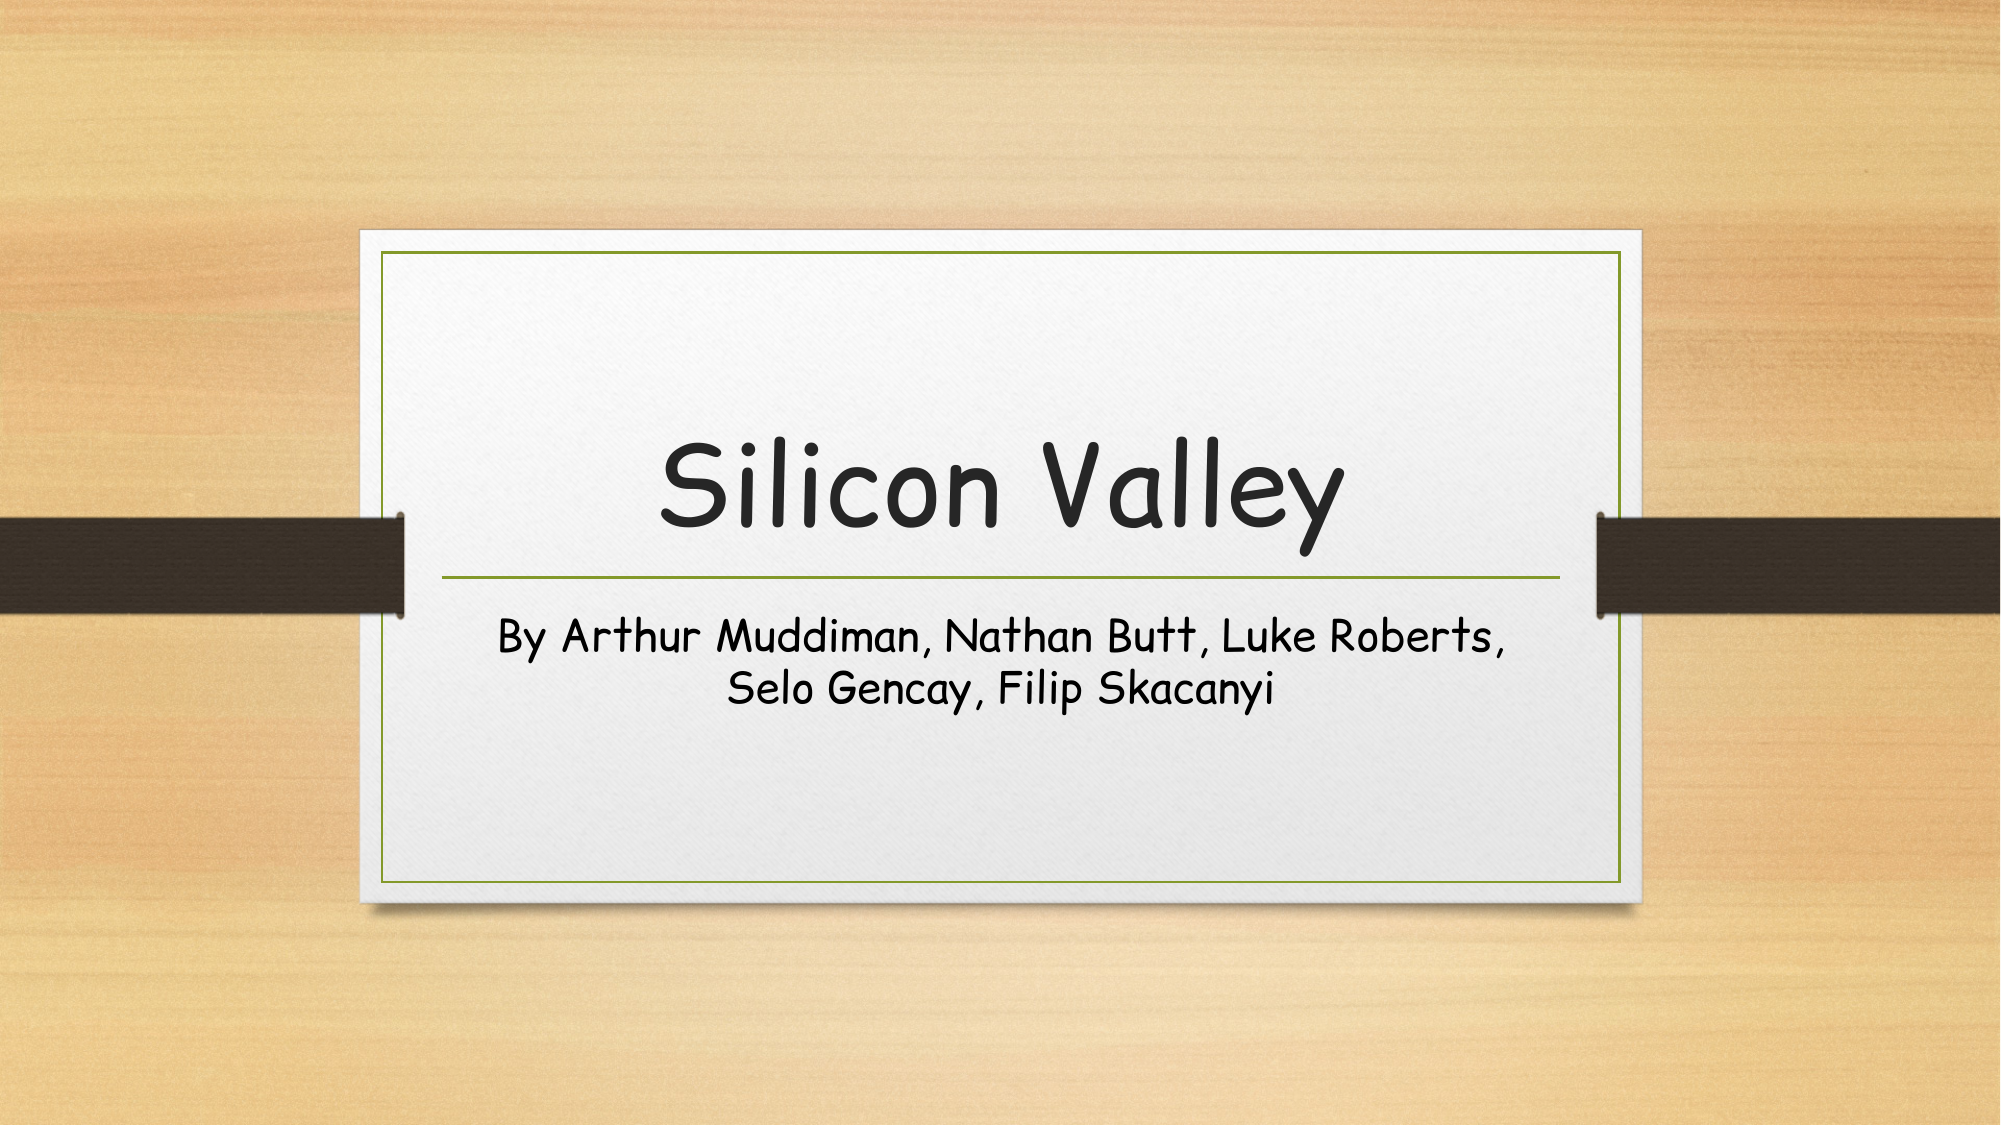

# Silicon Valley
By Arthur Muddiman, Nathan Butt, Luke Roberts, Selo Gencay, Filip Skacanyi